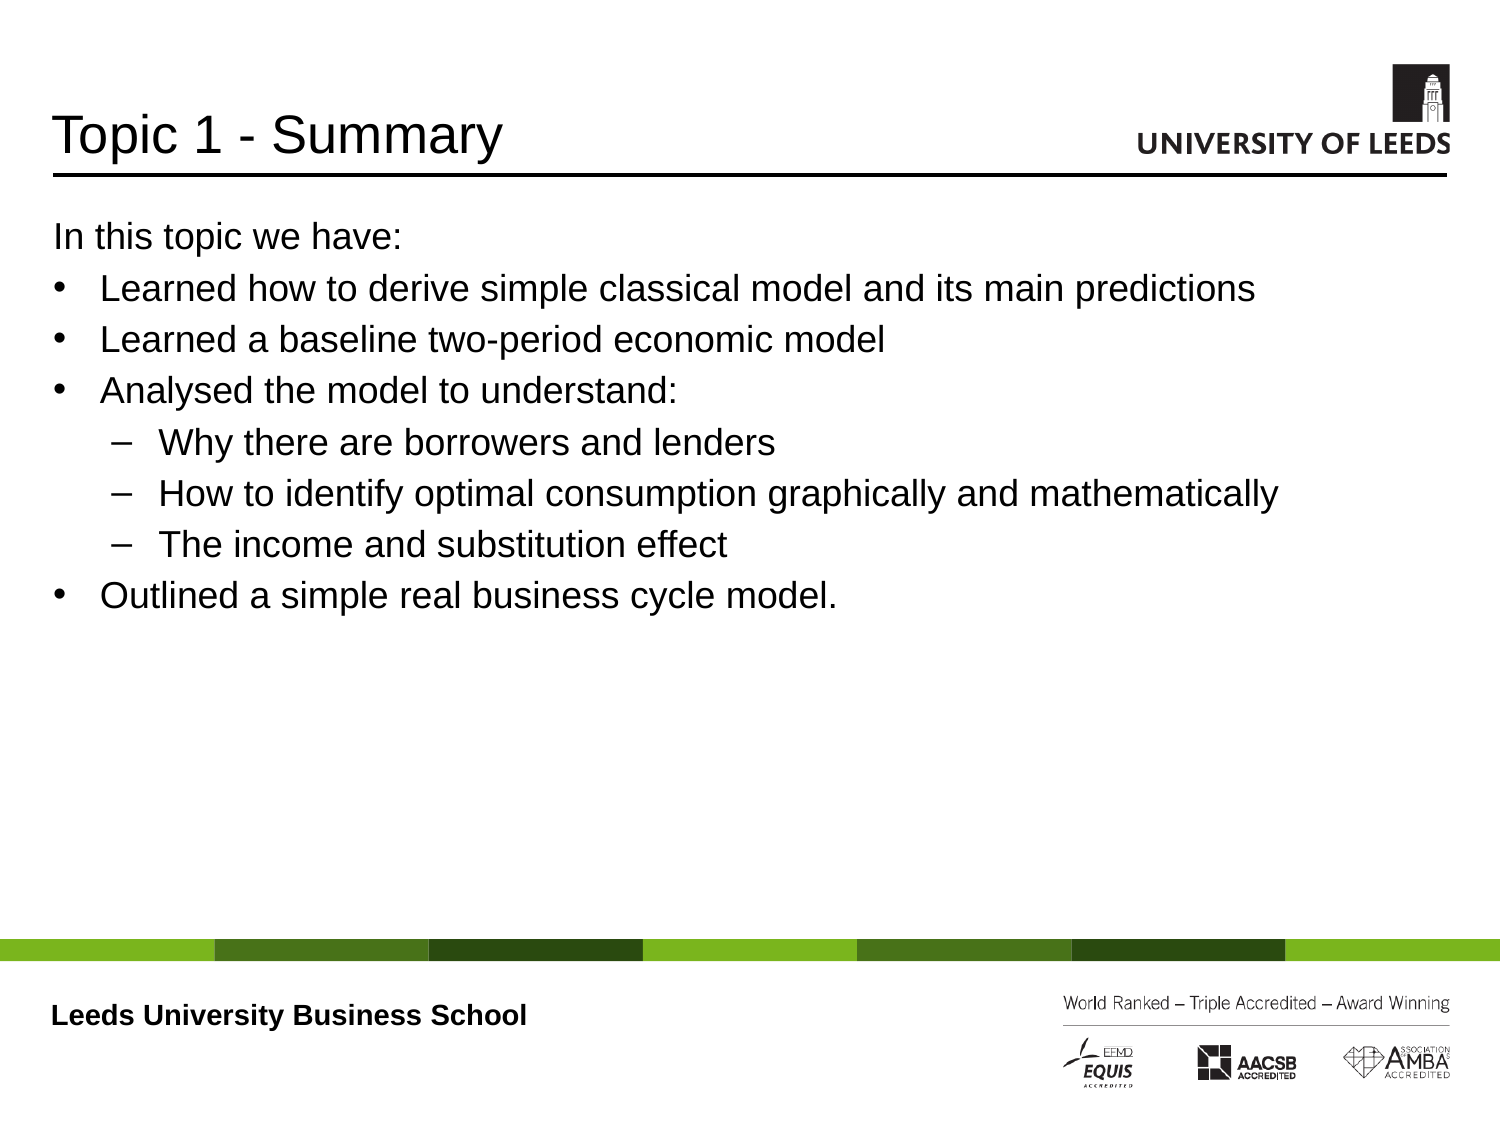

# Topic 1 - Summary
In this topic we have:
Learned how to derive simple classical model and its main predictions
Learned a baseline two-period economic model
Analysed the model to understand:
Why there are borrowers and lenders
How to identify optimal consumption graphically and mathematically
The income and substitution effect
Outlined a simple real business cycle model.